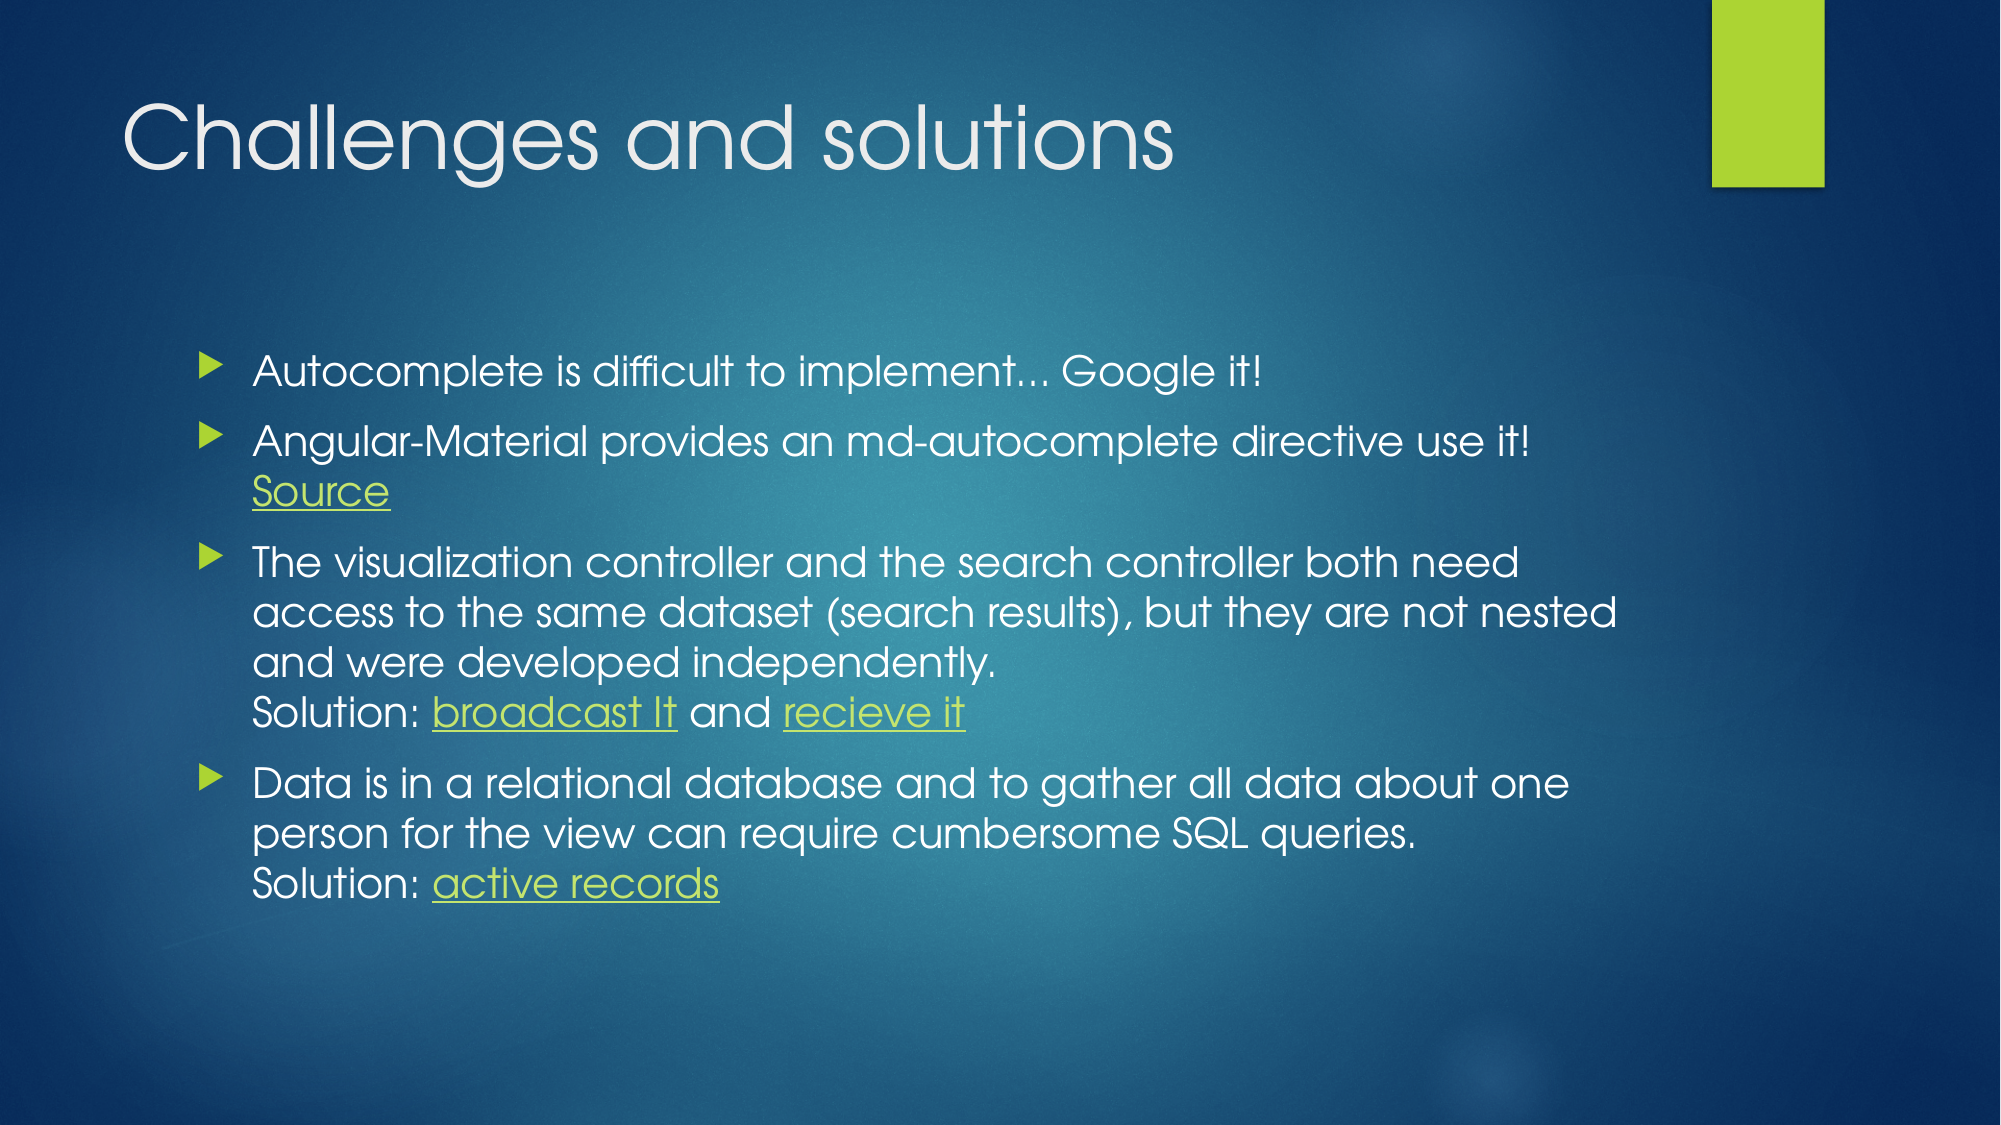

# Challenges and solutions
Autocomplete is difficult to implement… Google it!
Angular-Material provides an md-autocomplete directive use it!
Source
The visualization controller and the search controller both need access to the same dataset (search results), but they are not nested and were developed independently.
Solution: broadcast It and recieve it
Data is in a relational database and to gather all data about one person for the view can require cumbersome SQL queries.
Solution: active records